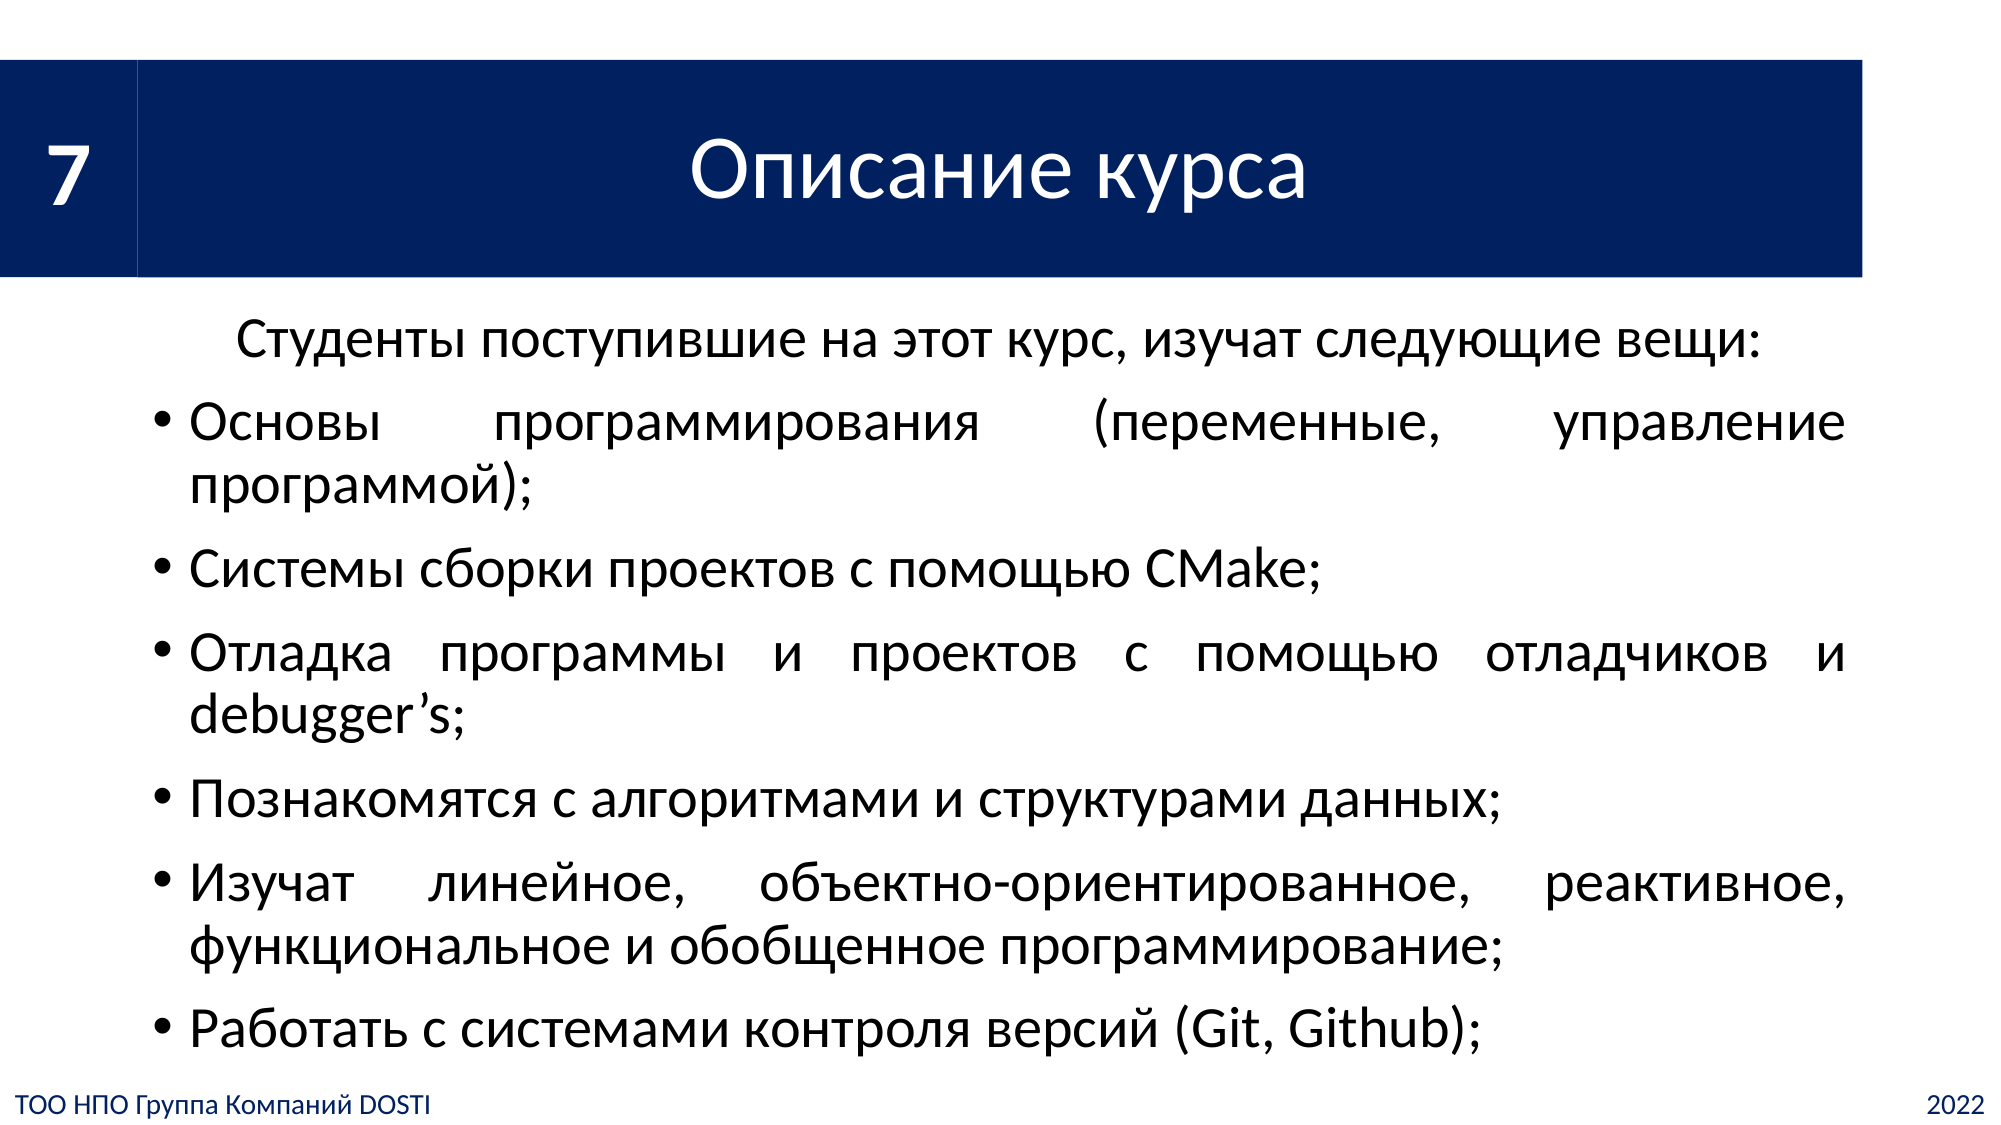

7
# Описание курса
Студенты поступившие на этот курс, изучат следующие вещи:
Основы программирования (переменные, управление программой);
Системы сборки проектов с помощью CMake;
Отладка программы и проектов с помощью отладчиков и debugger’s;
Познакомятся с алгоритмами и структурами данных;
Изучат линейное, объектно-ориентированное, реактивное, функциональное и обобщенное программирование;
Работать с системами контроля версий (Git, Github);
ТОО НПО Группа Компаний DOSTI
2022